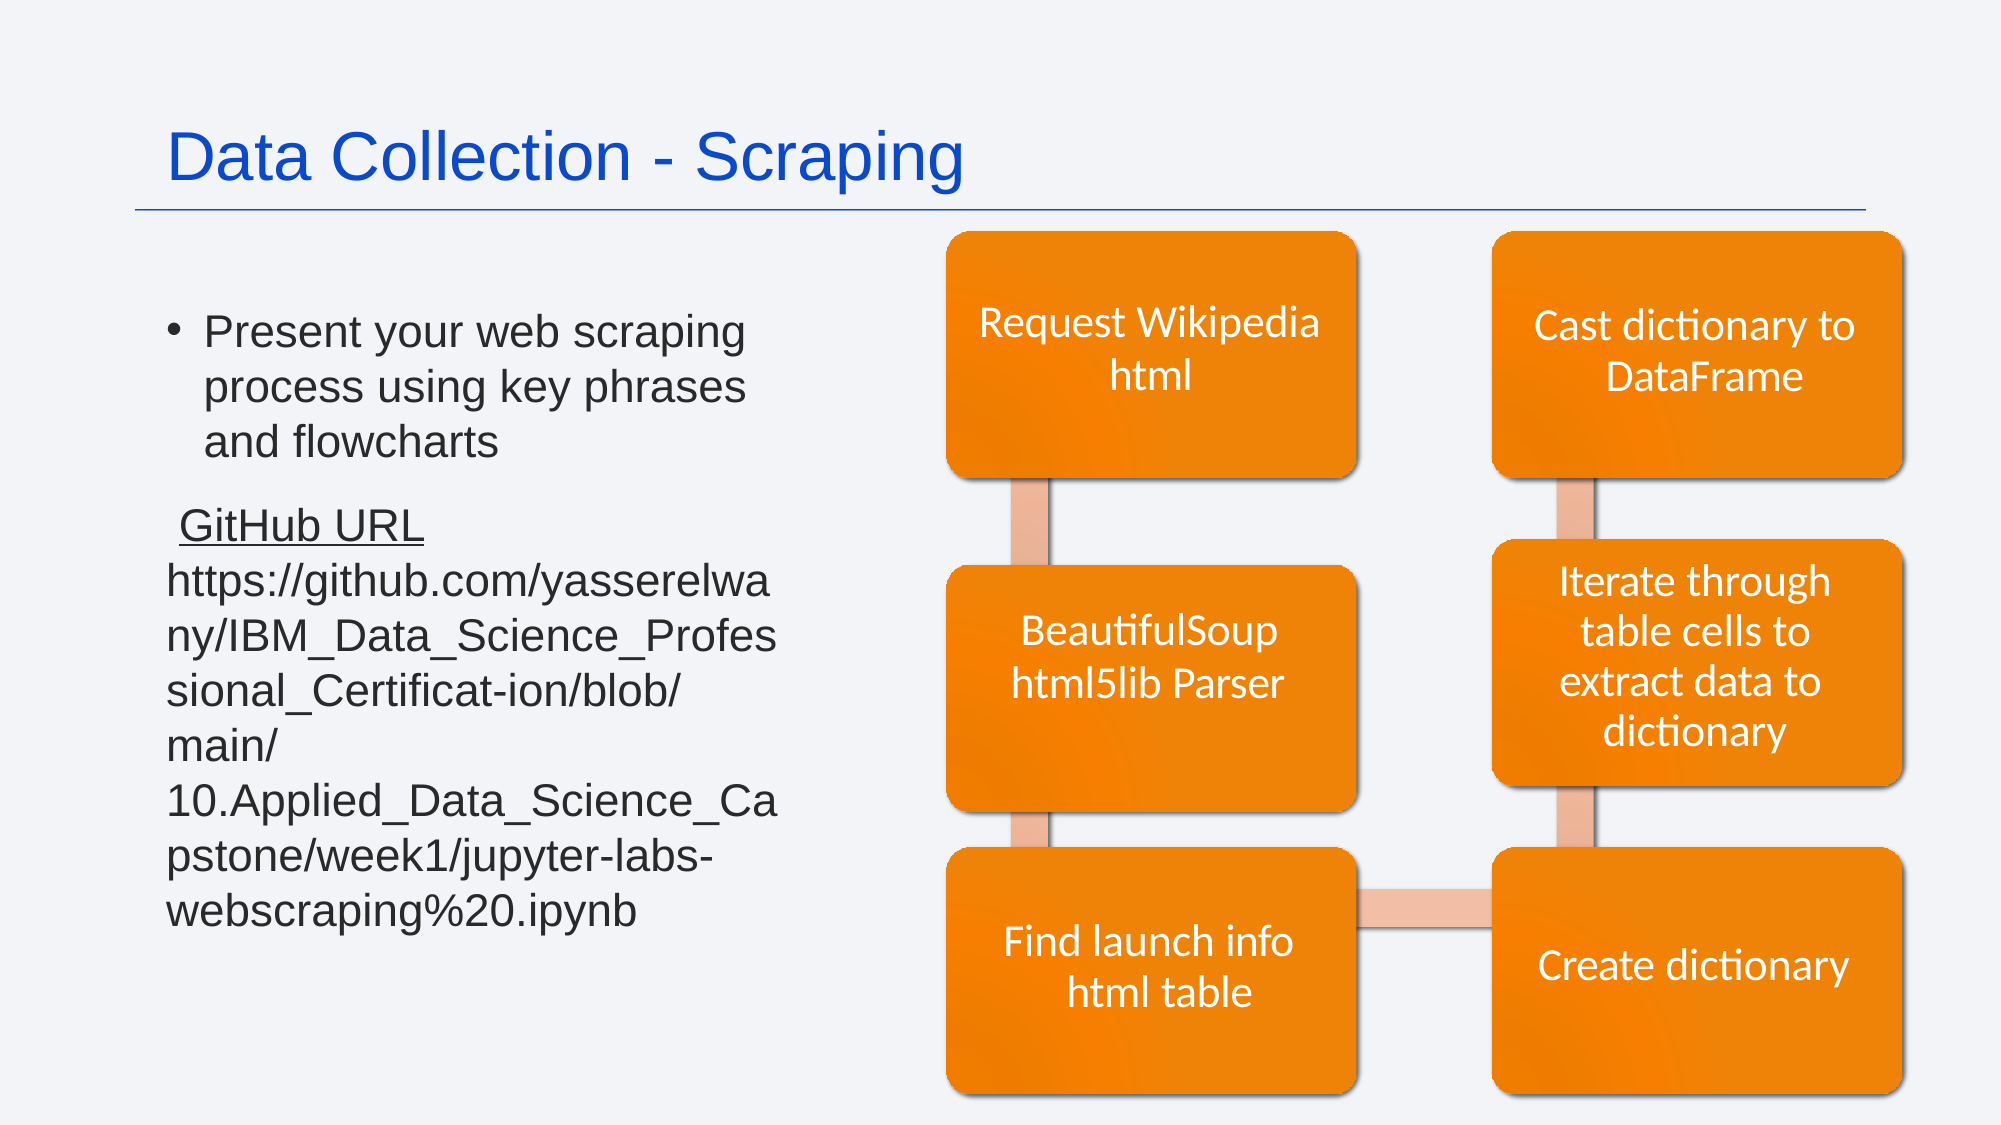

Data Collection - Scraping

Cast dictionary to  DataFrame
Request Wikipedia
html
Present your web scraping process using key phrases and flowcharts
 GitHub URL https://github.com/yasserelwany/IBM_Data_Science_Professional_Certificat-ion/blob/main/10.Applied_Data_Science_Capstone/week1/jupyter-labs-webscraping%20.ipynb
Iterate through  table cells to  extract data to  dictionary

BeautifulSoup
html5lib Parser

Find launch info  html table
Create dictionary
10